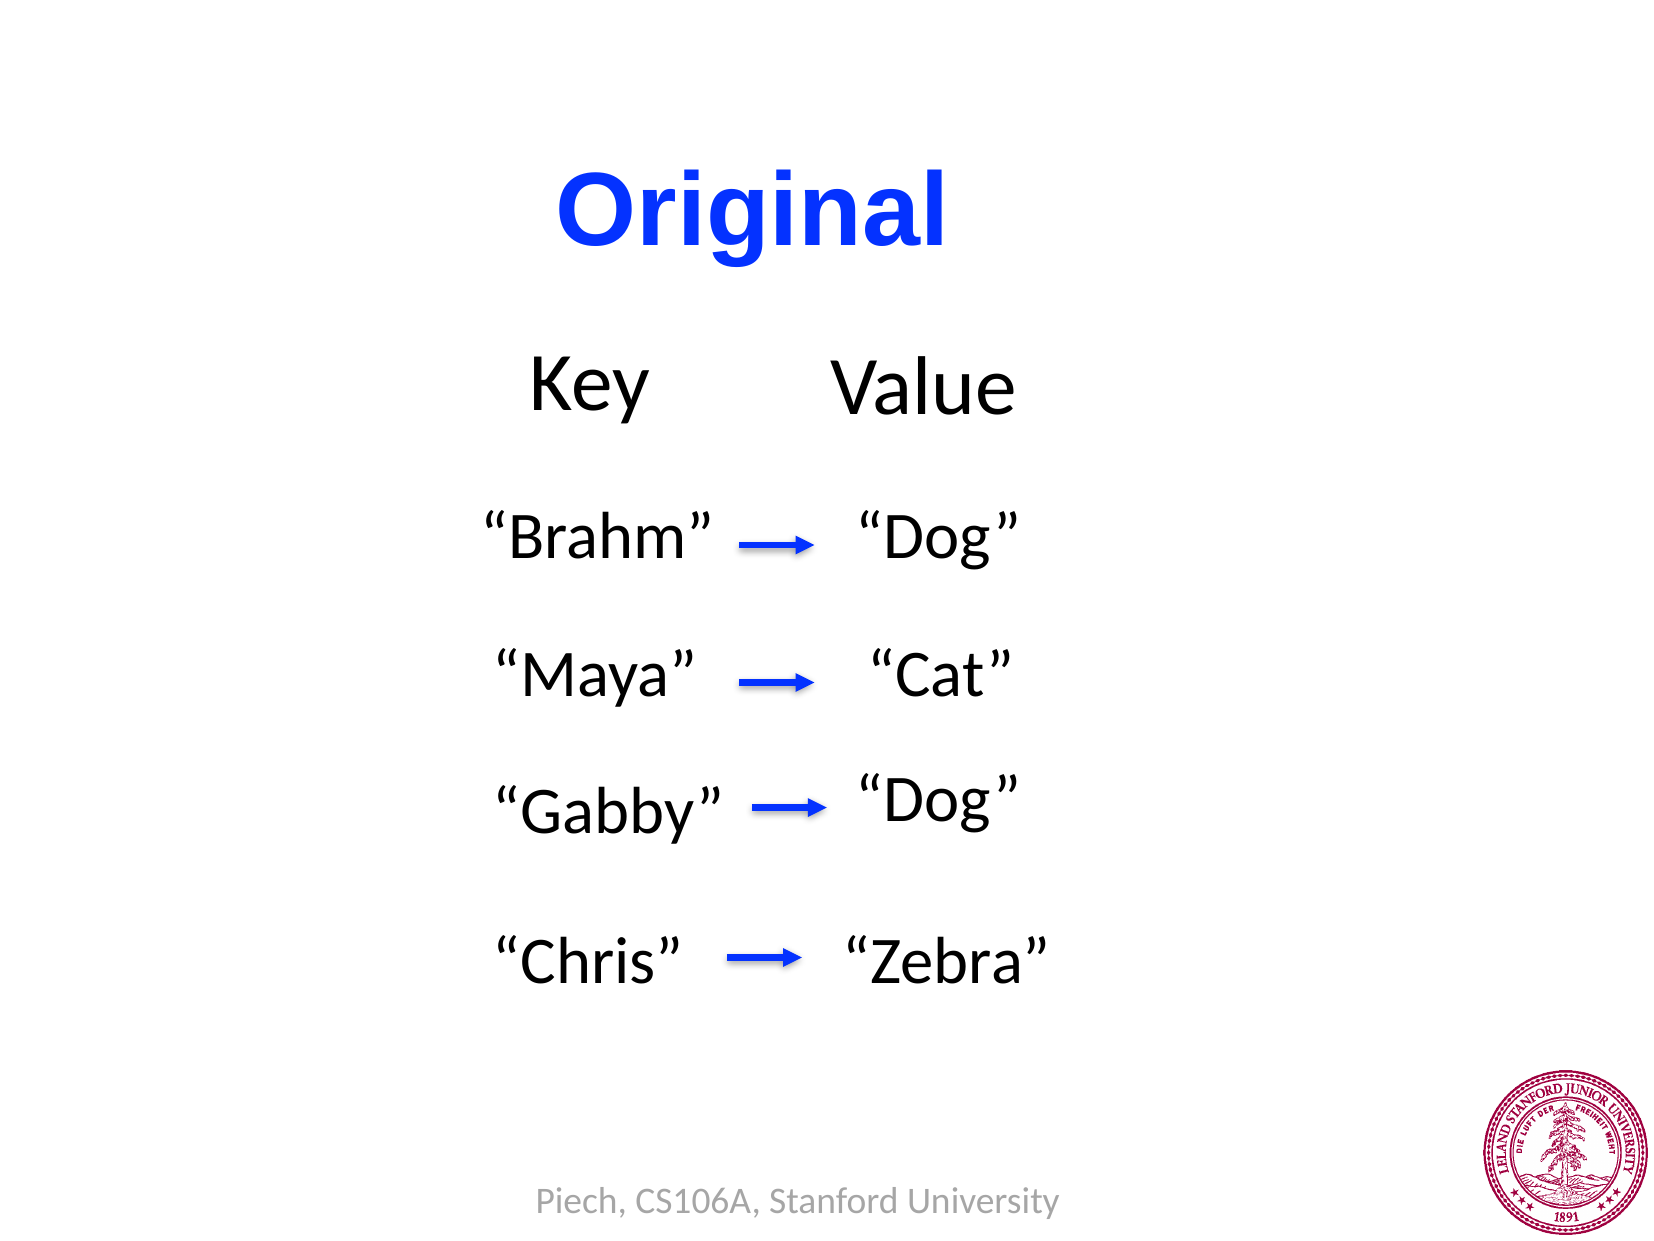

Original
Key
Value
“Brahm”
“Dog”
“Maya”
“Cat”
“Dog”
“Gabby”
“Chris”
“Zebra”